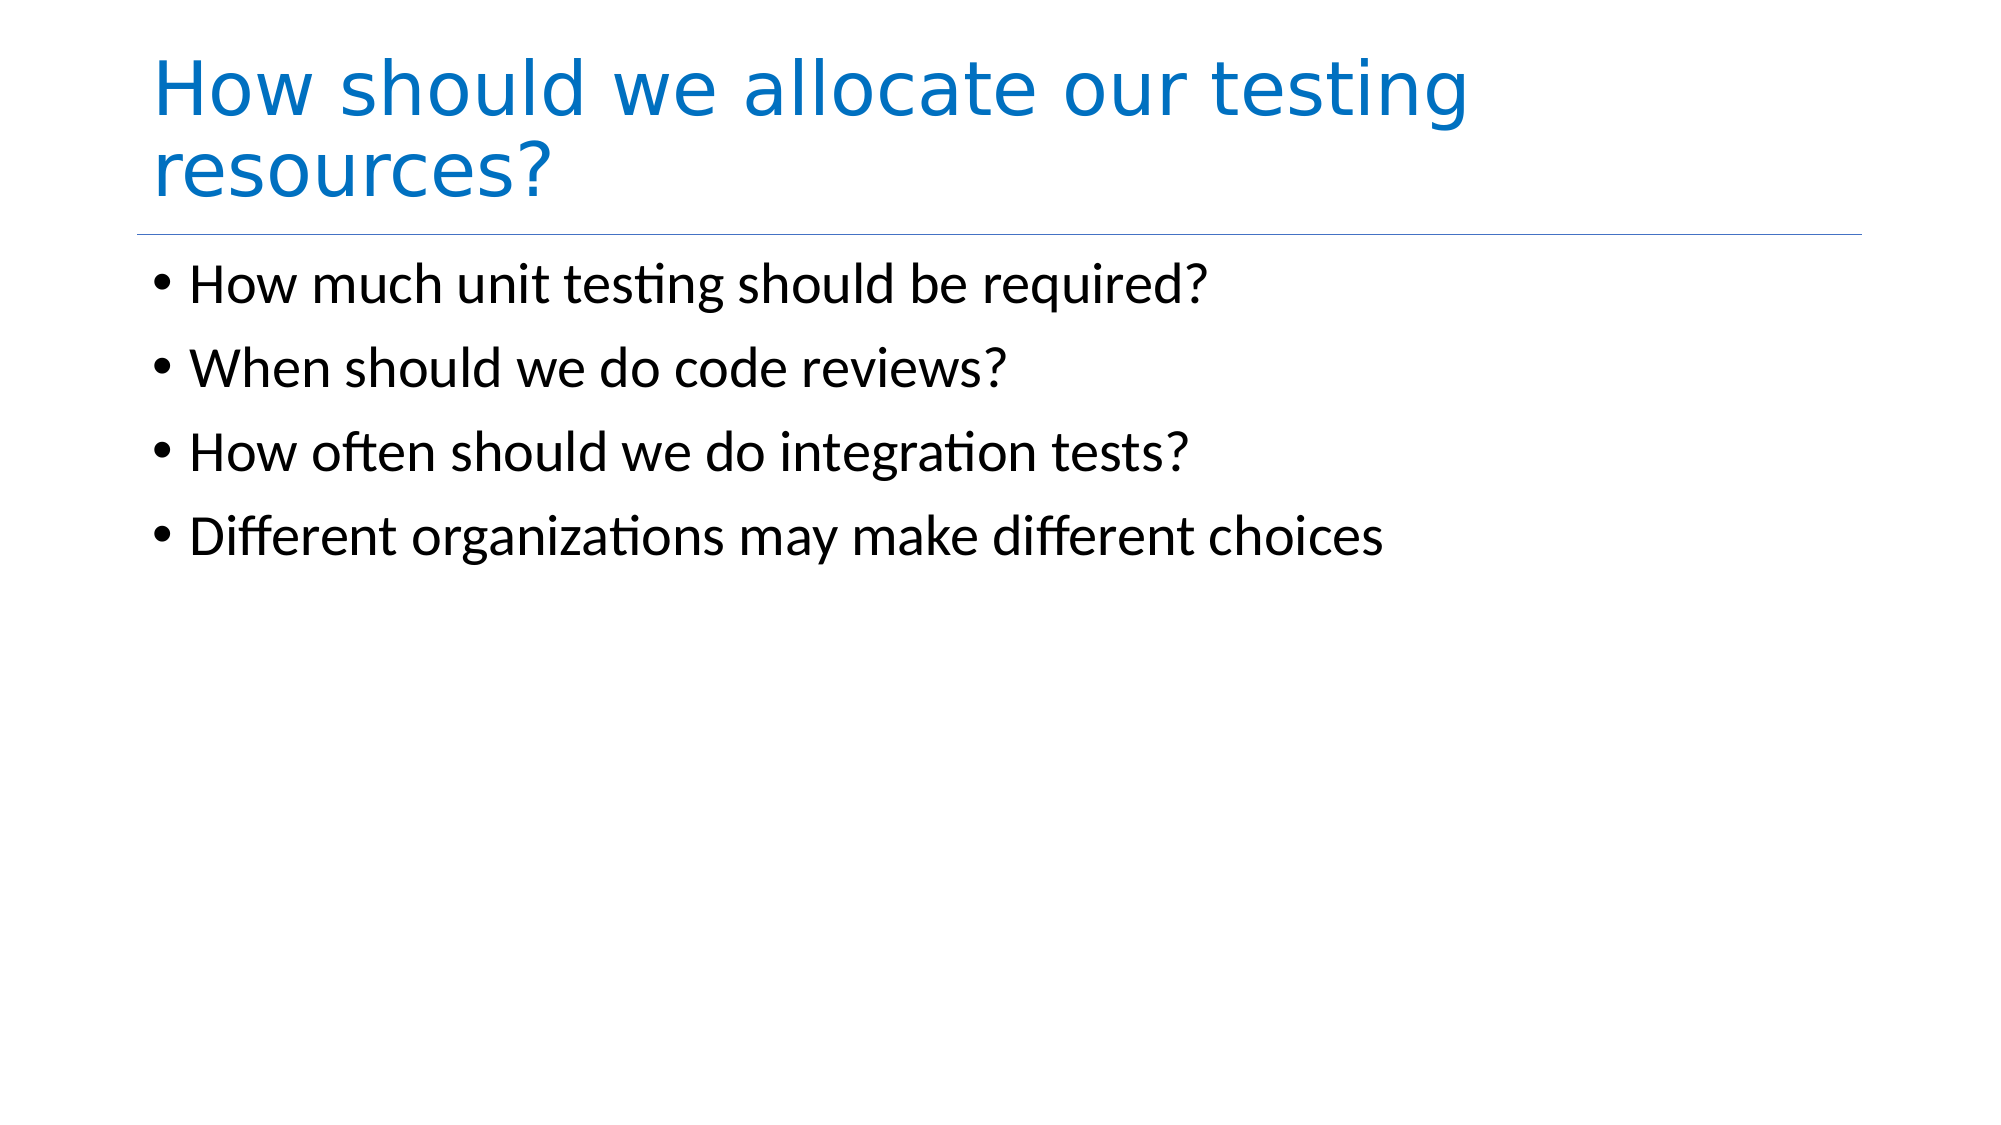

# How should we allocate our testing resources?
How much unit testing should be required?
When should we do code reviews?
How often should we do integration tests?
Different organizations may make different choices